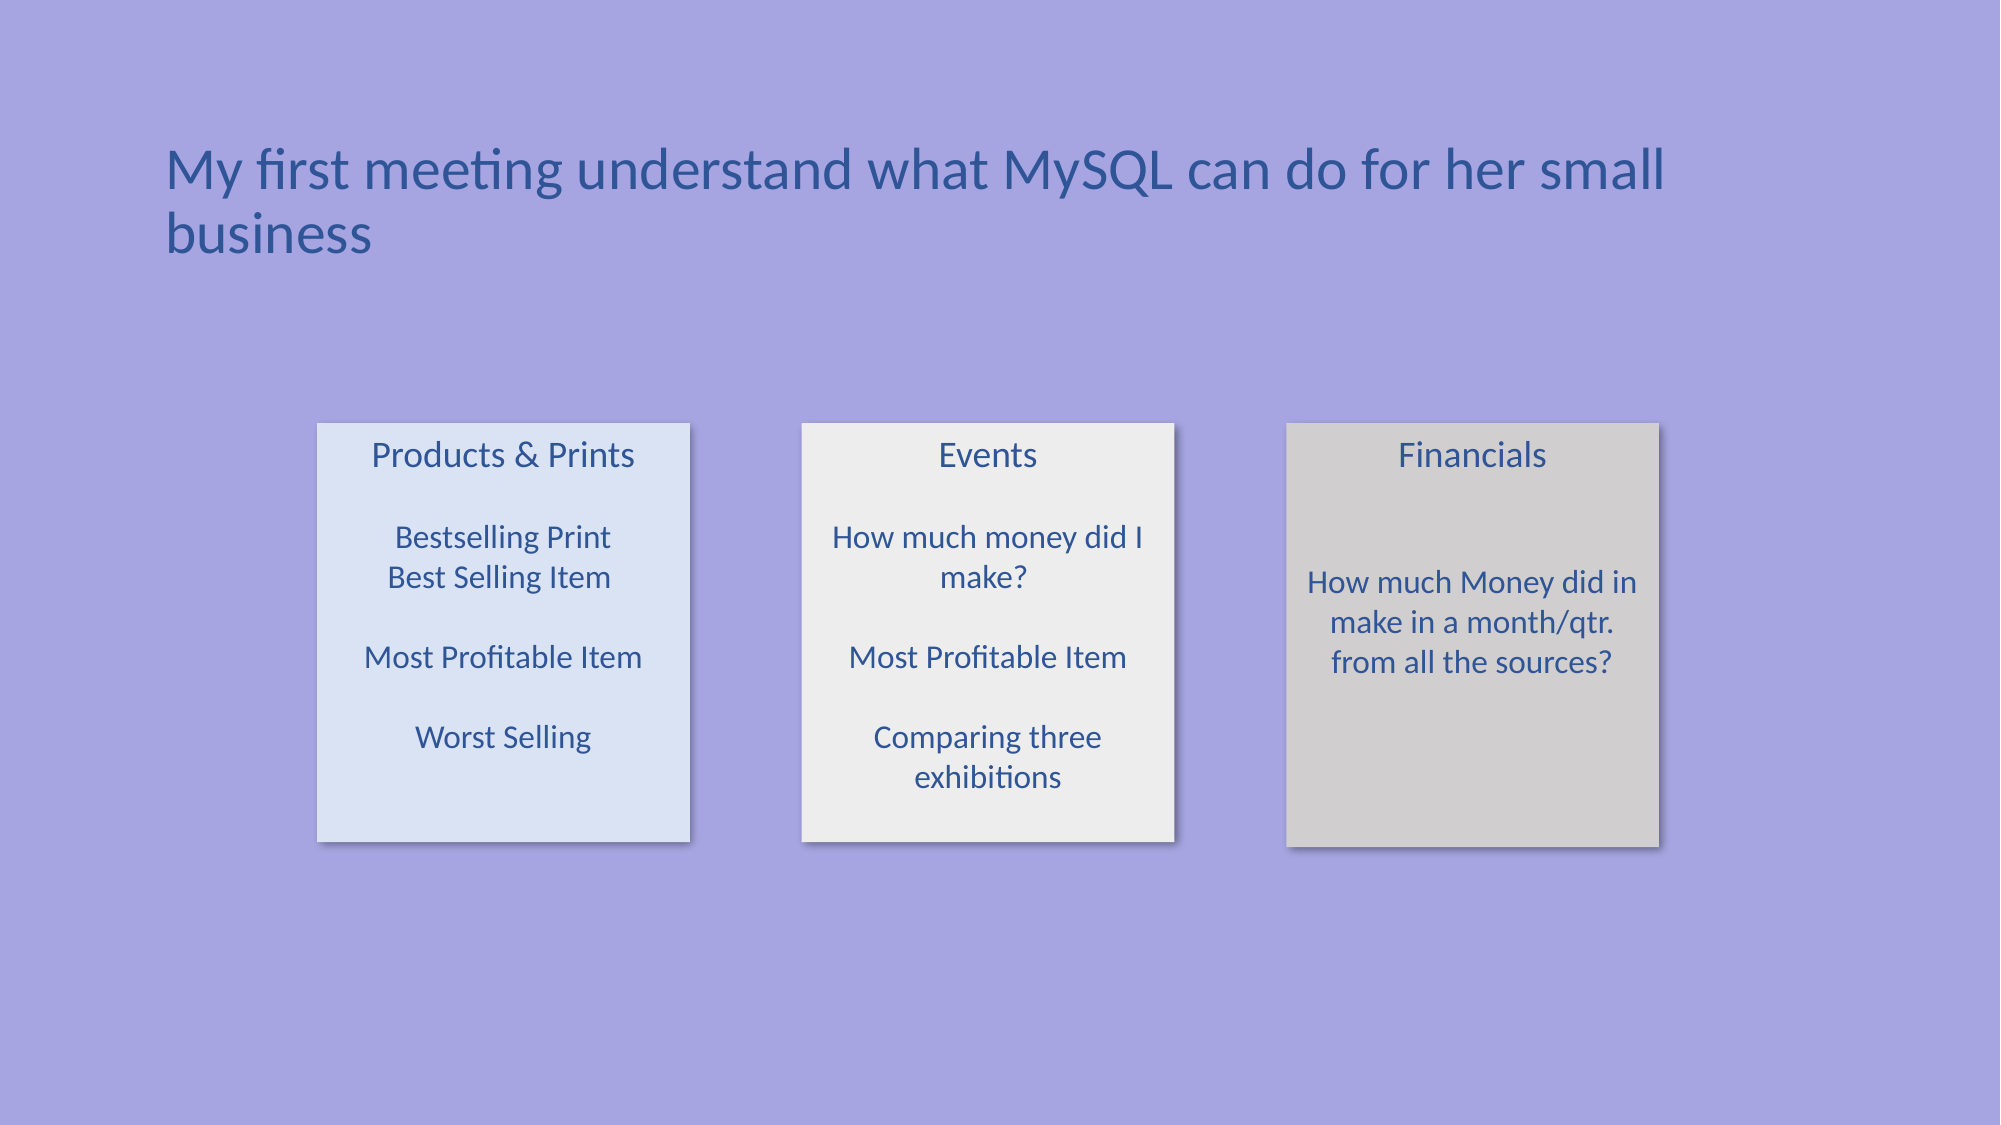

# My first meeting understand what MySQL can do for her small business

Products & Prints

Bestselling Print
Best Selling Item

Most Profitable Item

Worst Selling

Events

How much money did I make?

Most Profitable Item

Comparing three exhibitions

Financials

How much Money did in make in a month/qtr. from all the sources?